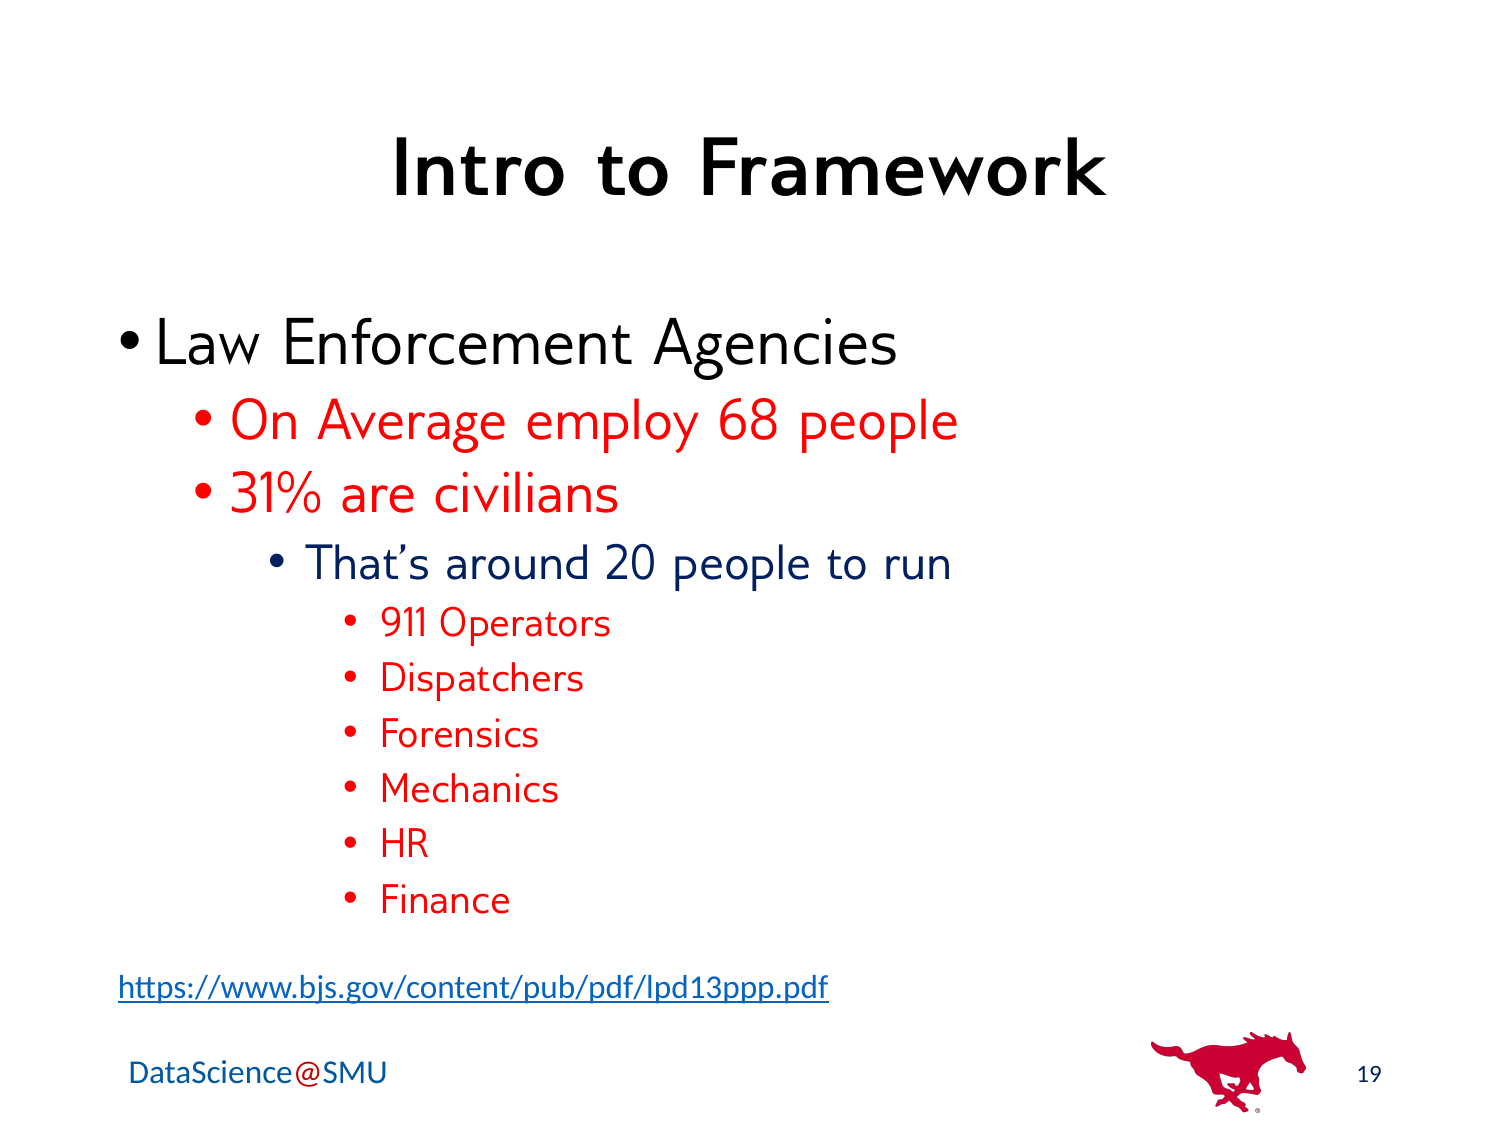

# Intro to Framework
Law Enforcement Agencies
On Average employ 68 people
31% are civilians
That’s around 20 people to run
911 Operators
Dispatchers
Forensics
Mechanics
HR
Finance
https://www.bjs.gov/content/pub/pdf/lpd13ppp.pdf
19